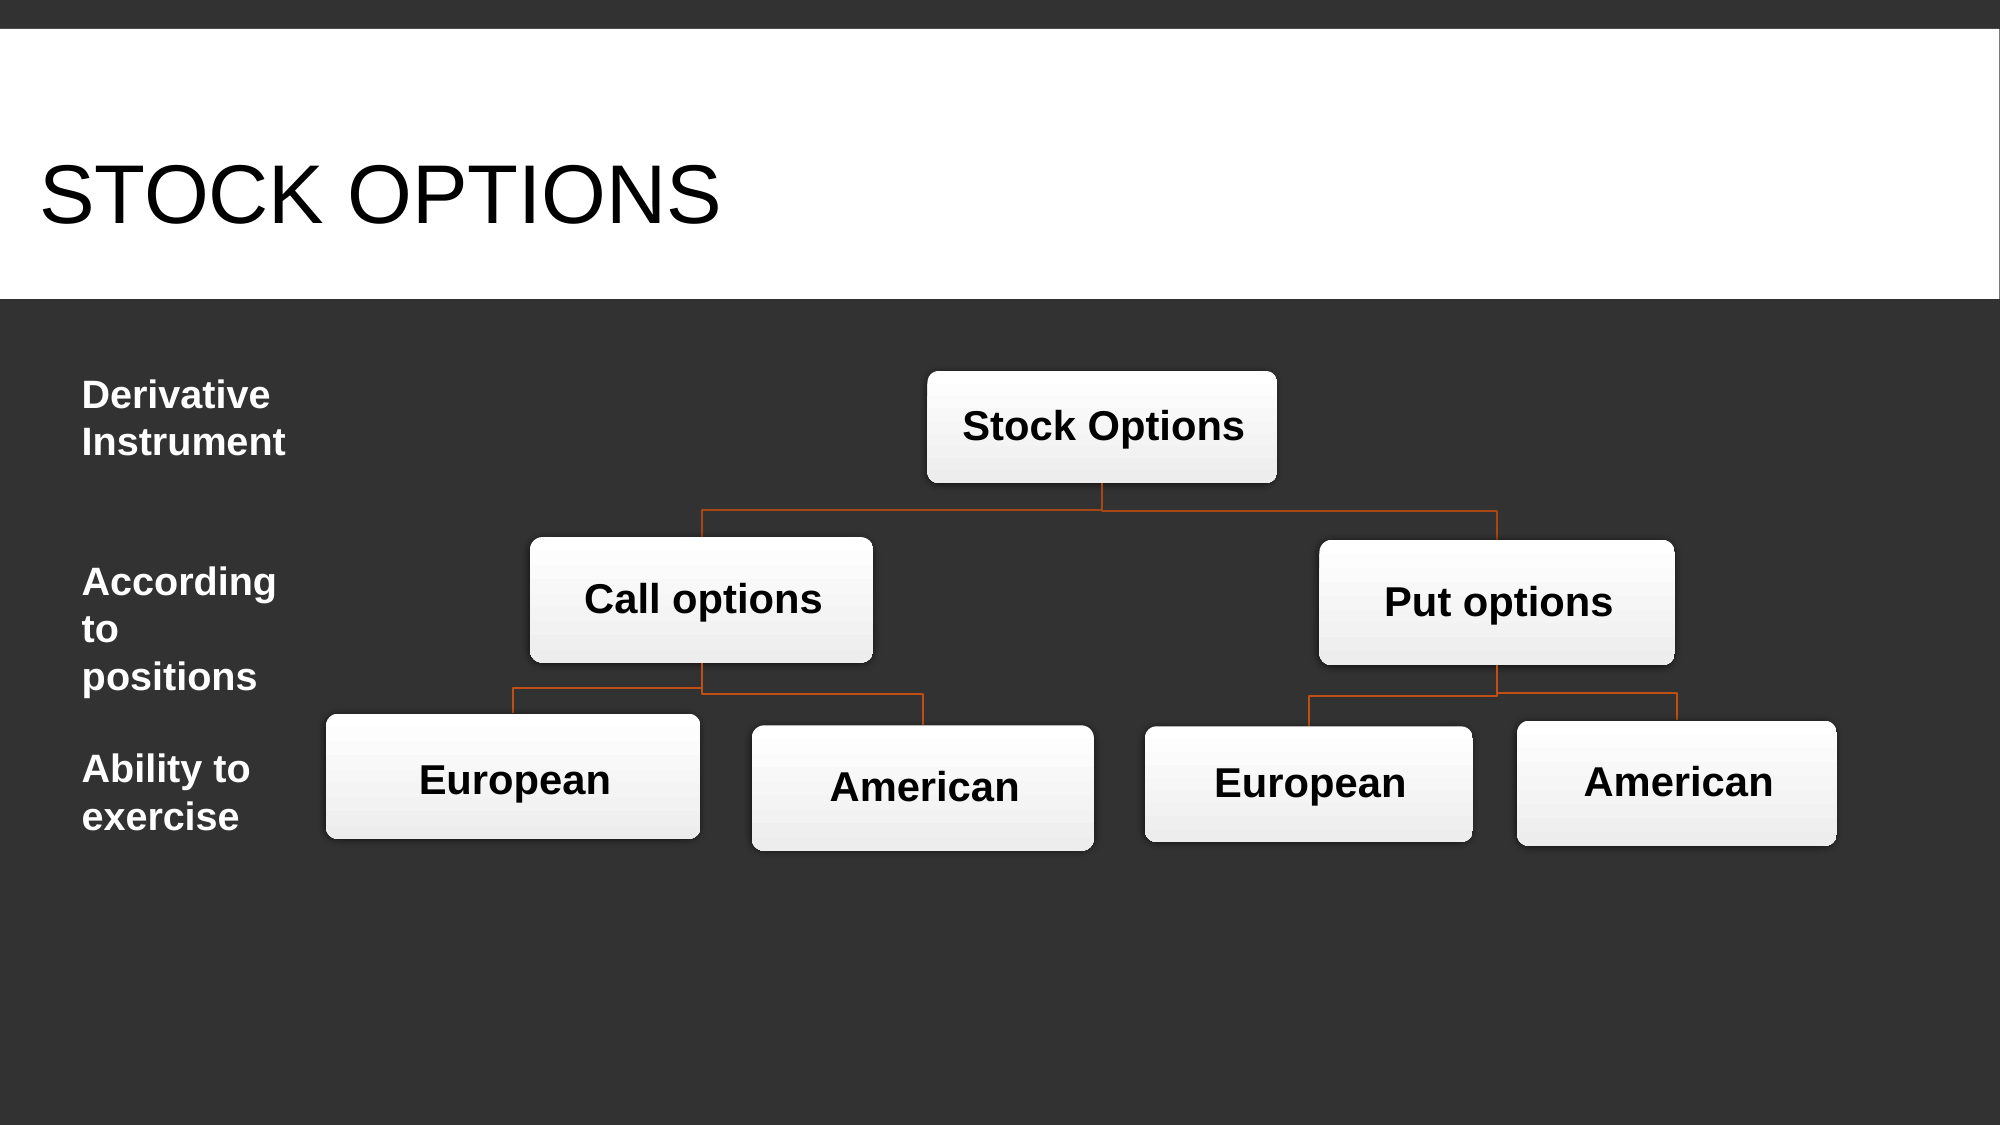

Stock Options

STOCK OPTIONS
Stock Options
Call options

European

American
Put options
European
American
Derivative Instrument

According to positions

Ability to
exercise